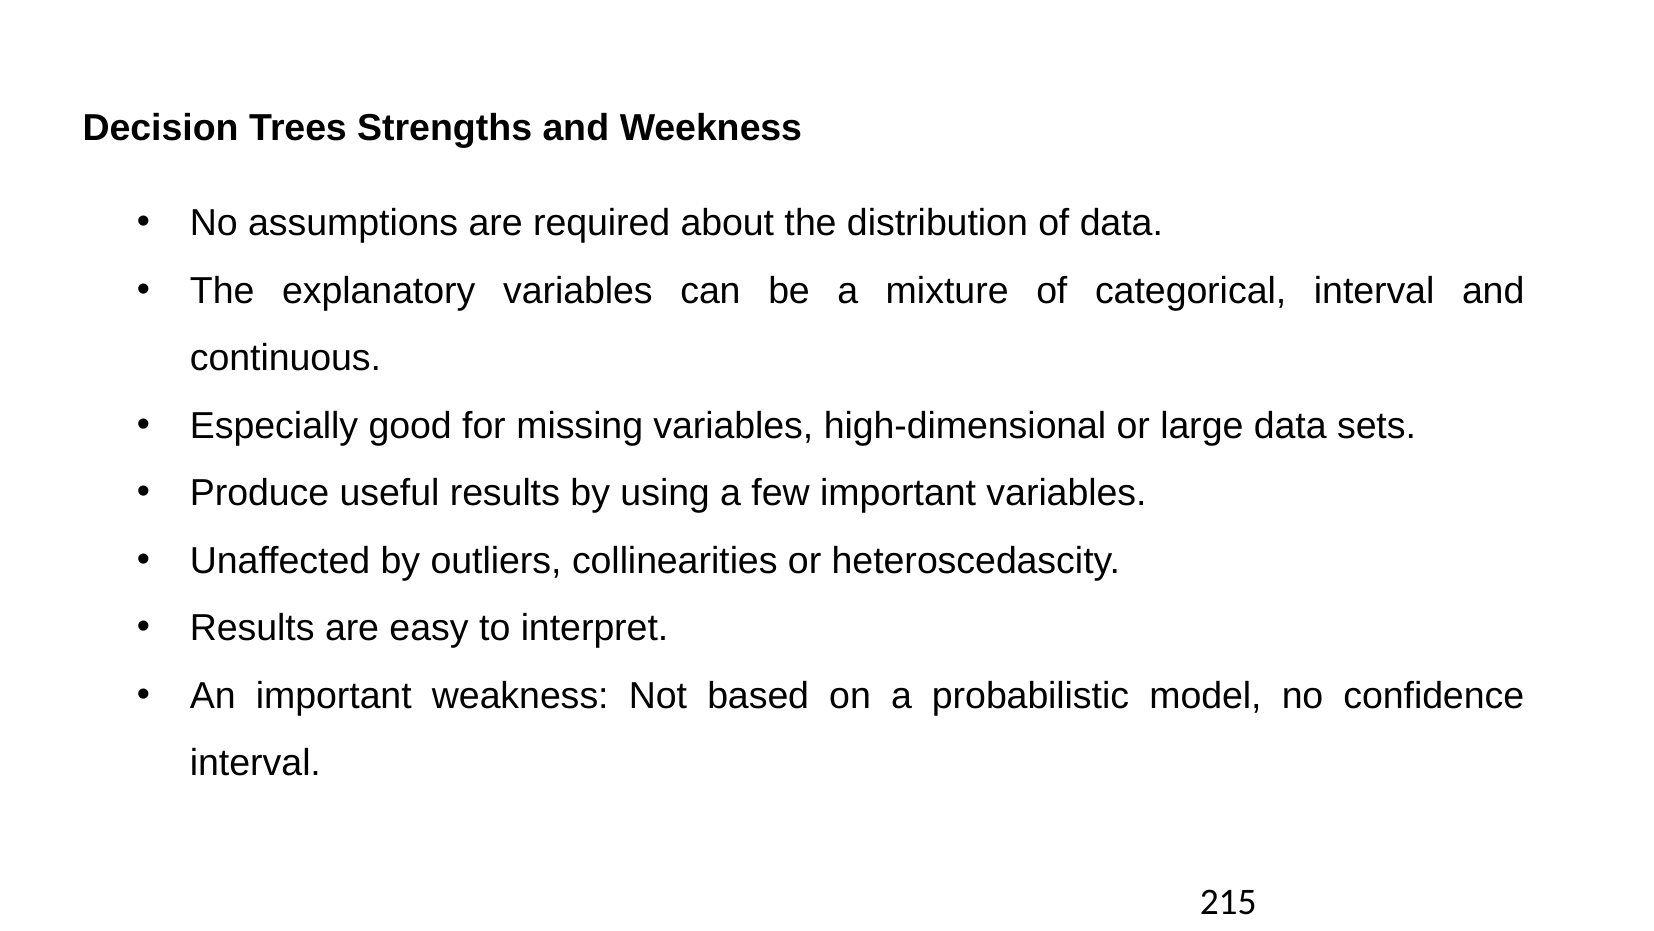

# Decision Trees Strengths and Weekness
No assumptions are required about the distribution of data.
The explanatory variables can be a mixture of categorical, interval and continuous.
Especially good for missing variables, high-dimensional or large data sets.
Produce useful results by using a few important variables.
Unaffected by outliers, collinearities or heteroscedascity.
Results are easy to interpret.
An important weakness: Not based on a probabilistic model, no confidence interval.
215